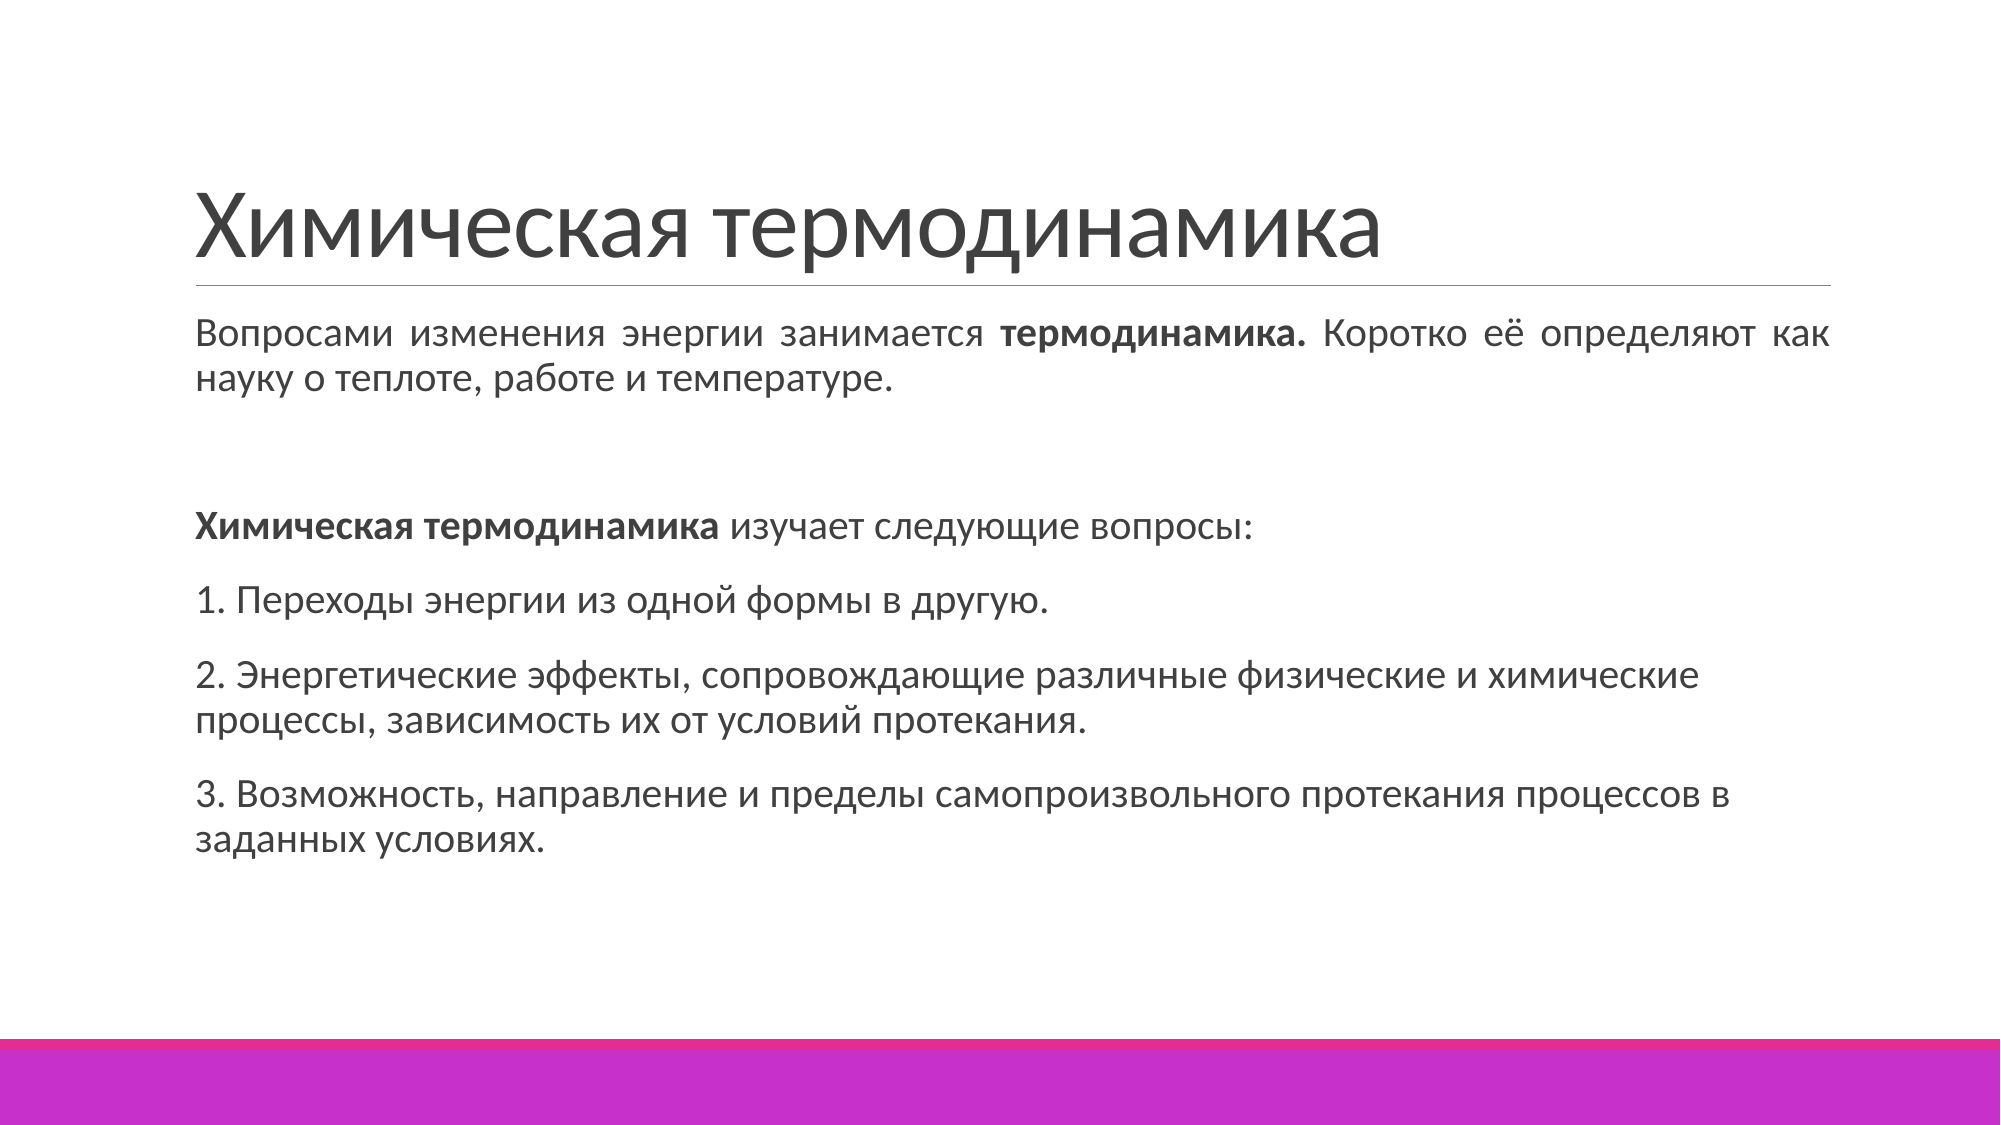

# Химическая термодинамика
Вопросами изменения энергии занимается термодинамика. Коротко её определяют как науку о теплоте, работе и температуре.

Химическая термодинамика изучает следующие вопросы:
1. Переходы энергии из одной формы в другую.
2. Энергетические эффекты, сопровождающие различные физические и химические процессы, зависимость их от условий протекания.
3. Возможность, направление и пределы самопроизвольного протекания процессов в заданных условиях.